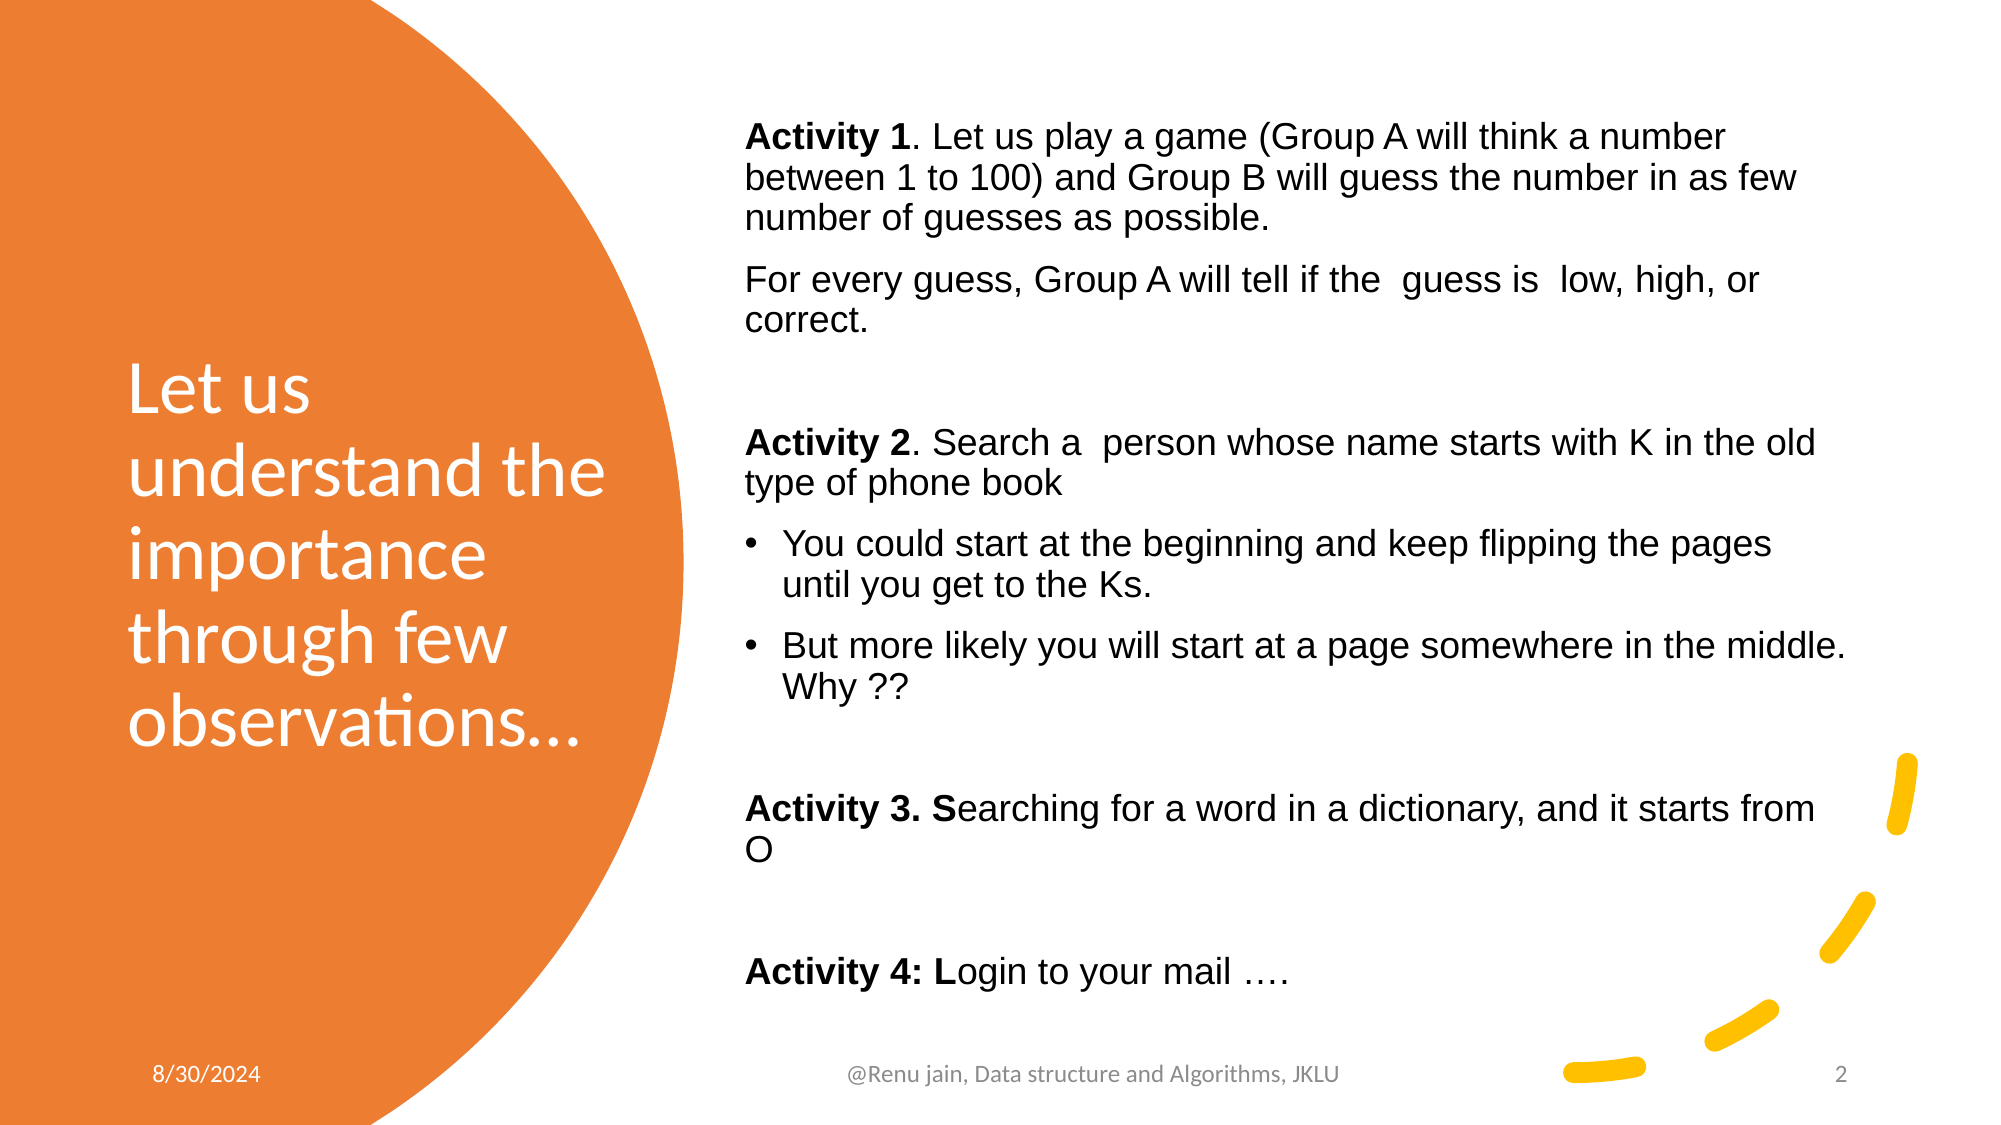

Activity 1. Let us play a game (Group A will think a number between 1 to 100) and Group B will guess the number in as few number of guesses as possible.
For every guess, Group A will tell if the  guess is  low, high, or correct.

Activity 2. Search a  person whose name starts with K in the old type of phone book
You could start at the beginning and keep flipping the pages until you get to the Ks.
But more likely you will start at a page somewhere in the middle. Why ??

Activity 3. Searching for a word in a dictionary, and it starts from O

Activity 4: Login to your mail ….
# Let us understand the importance through few observations…

8/30/2024
@Renu jain, Data structure and Algorithms, JKLU
2